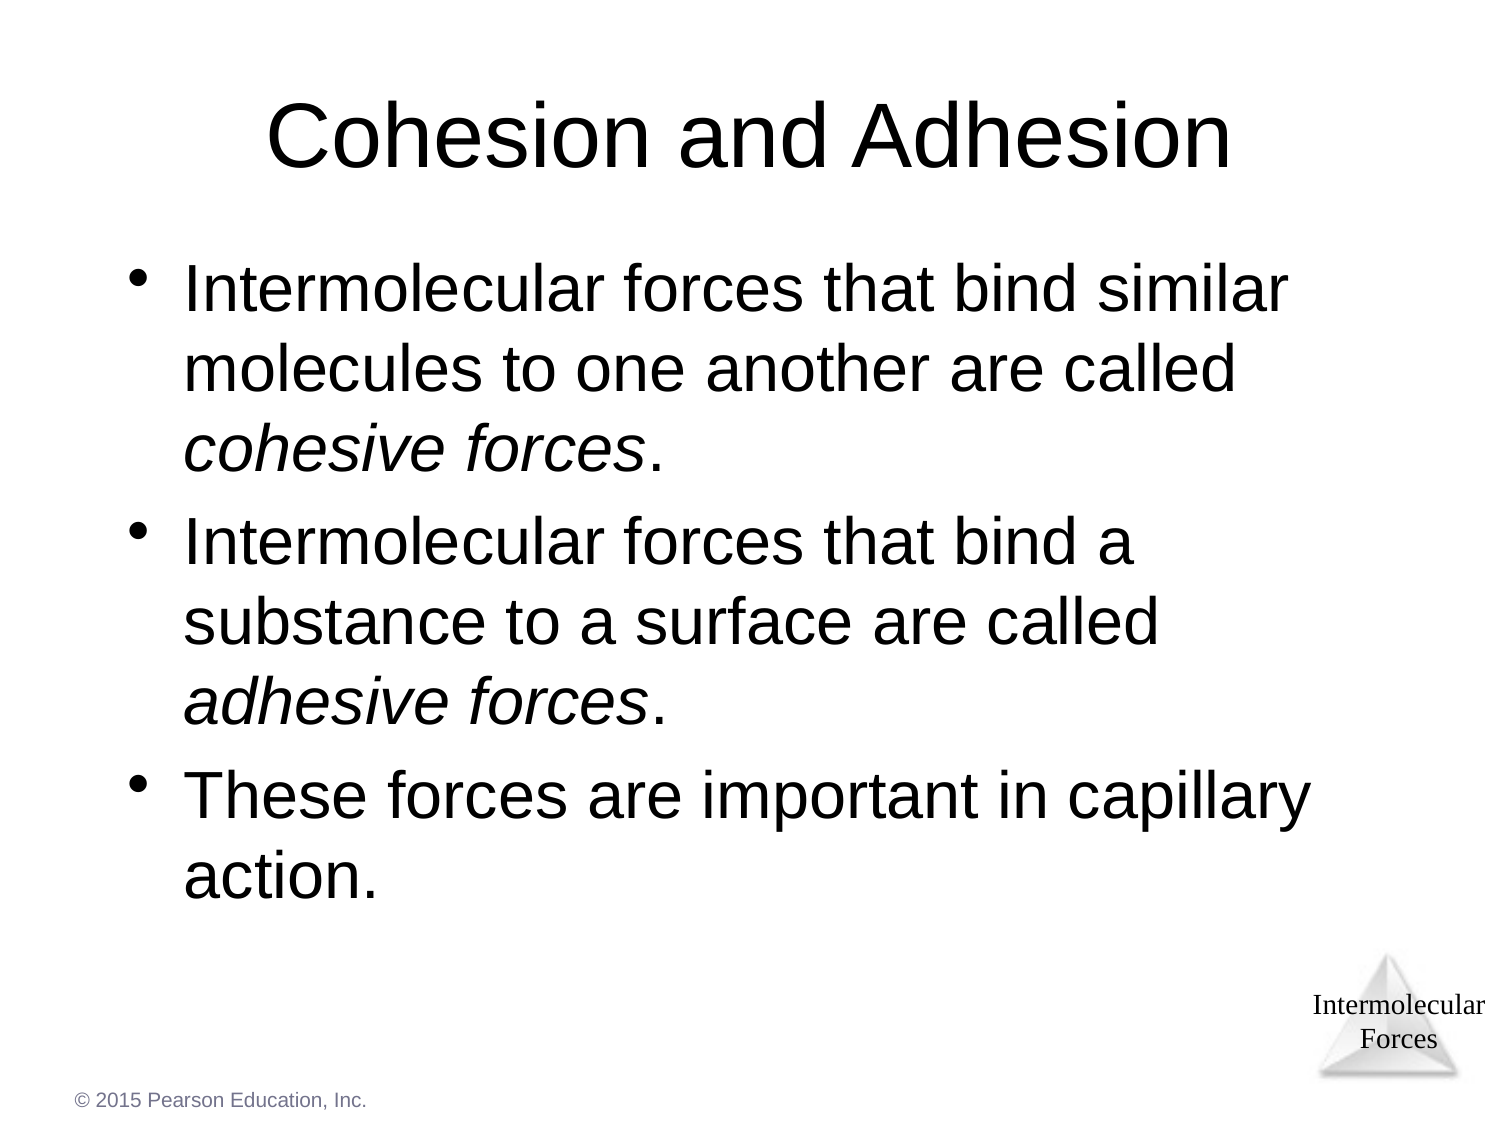

# Cohesion and Adhesion
Intermolecular forces that bind similar molecules to one another are called cohesive forces.
Intermolecular forces that bind a substance to a surface are called adhesive forces.
These forces are important in capillary action.